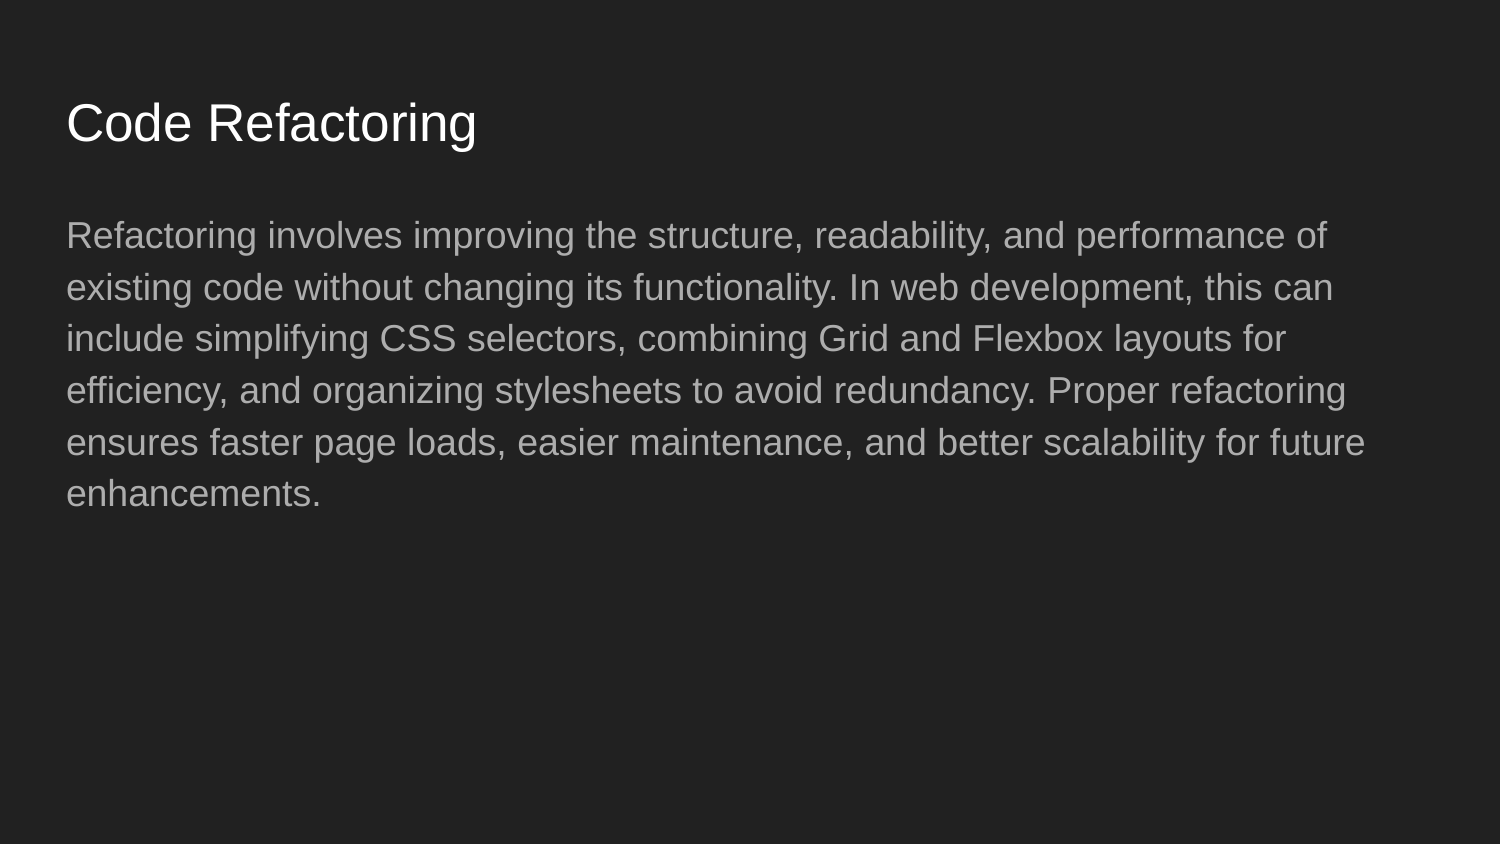

# Code Refactoring
Refactoring involves improving the structure, readability, and performance of existing code without changing its functionality. In web development, this can include simplifying CSS selectors, combining Grid and Flexbox layouts for efficiency, and organizing stylesheets to avoid redundancy. Proper refactoring ensures faster page loads, easier maintenance, and better scalability for future enhancements.